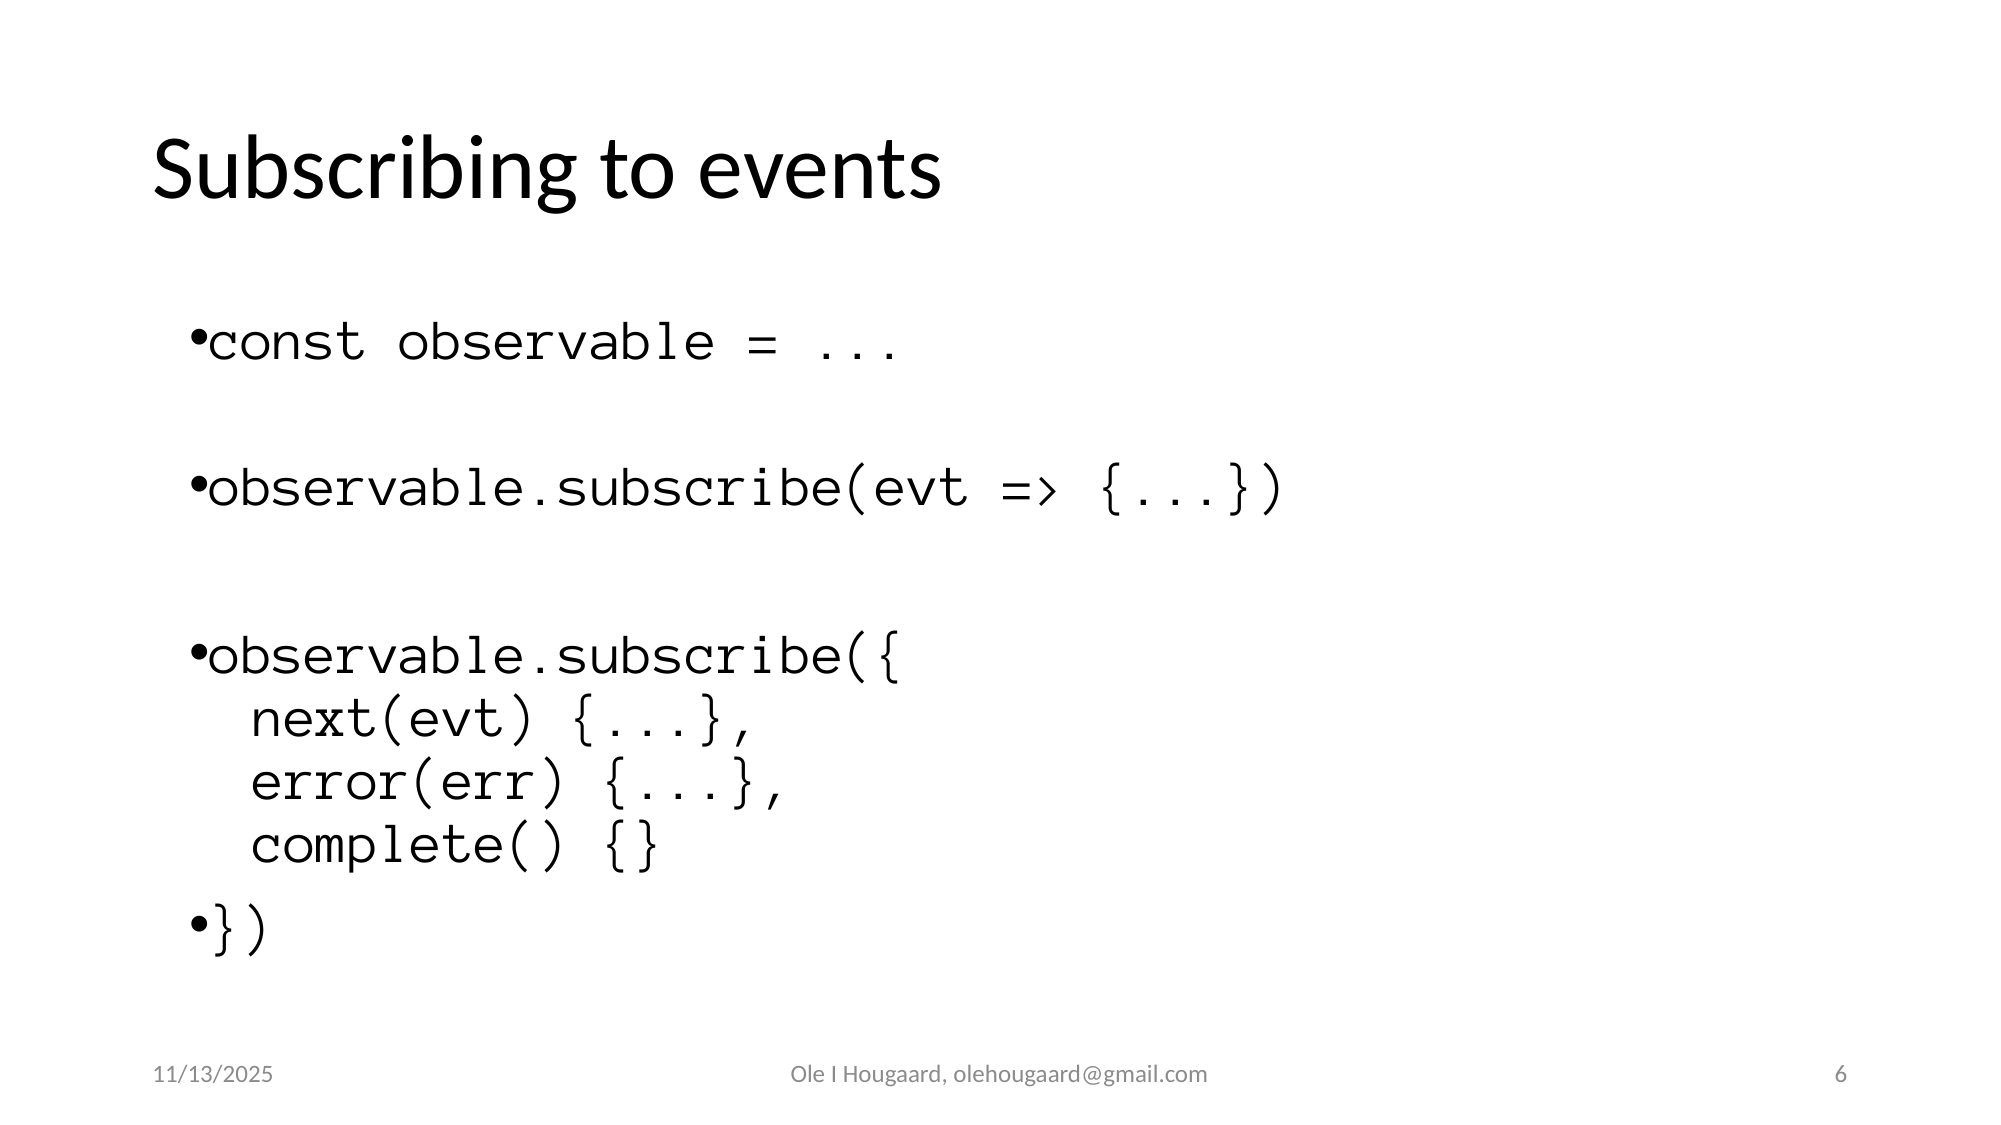

Ole I Hougaard, olehougaard@gmail.com
6
11/13/2025
# Subscribing to events
const observable = ...
observable.subscribe(evt => {...})

observable.subscribe({
  next(evt) {...},
  error(err) {...},
  complete() {}
})